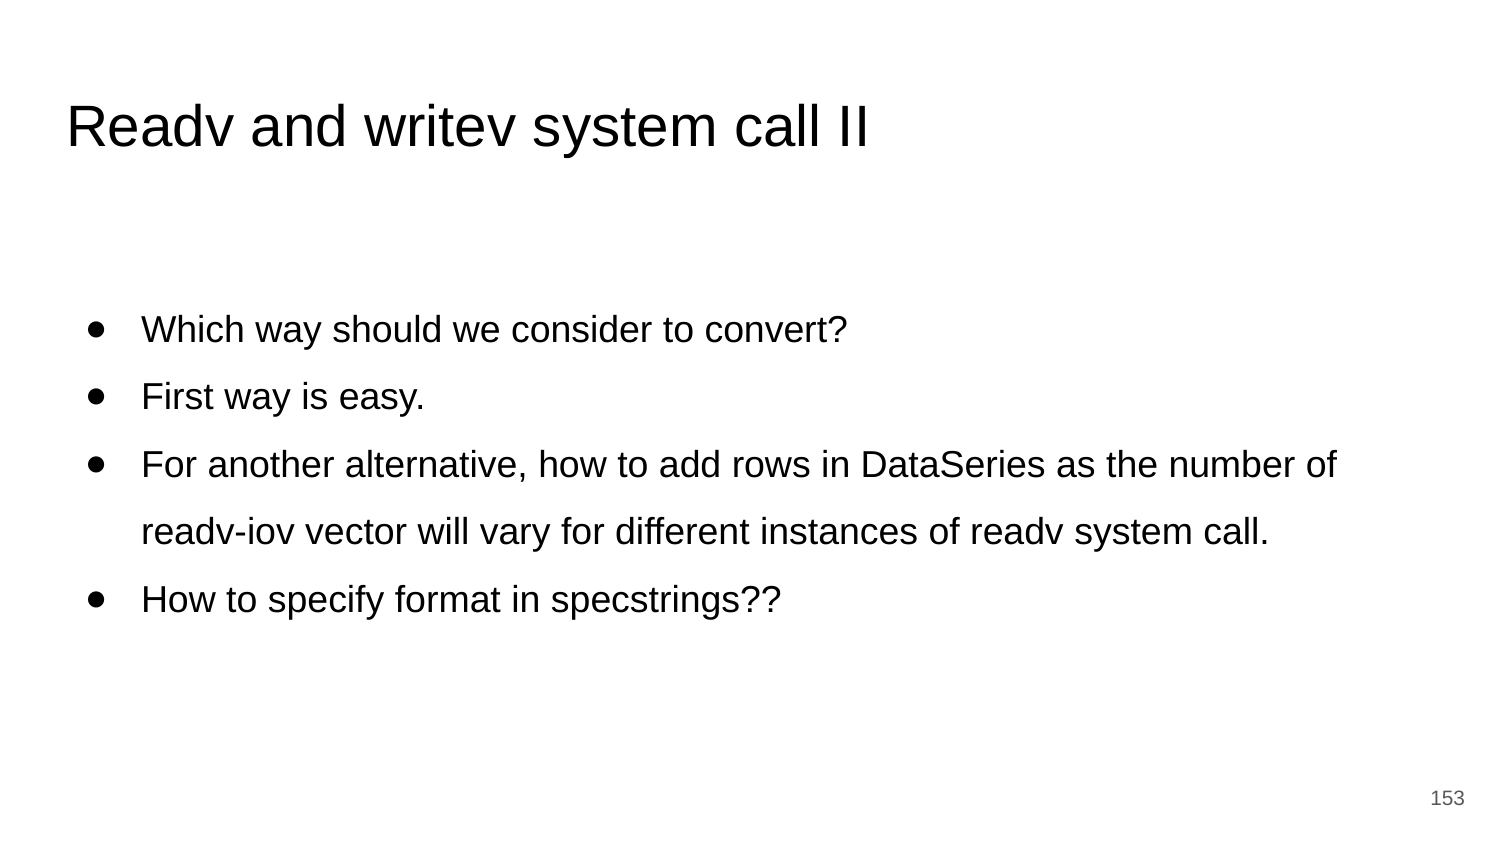

# Readv and writev system call II

Which way should we consider to convert?
First way is easy.
For another alternative, how to add rows in DataSeries as the number of readv-iov vector will vary for different instances of readv system call.
How to specify format in specstrings??
153